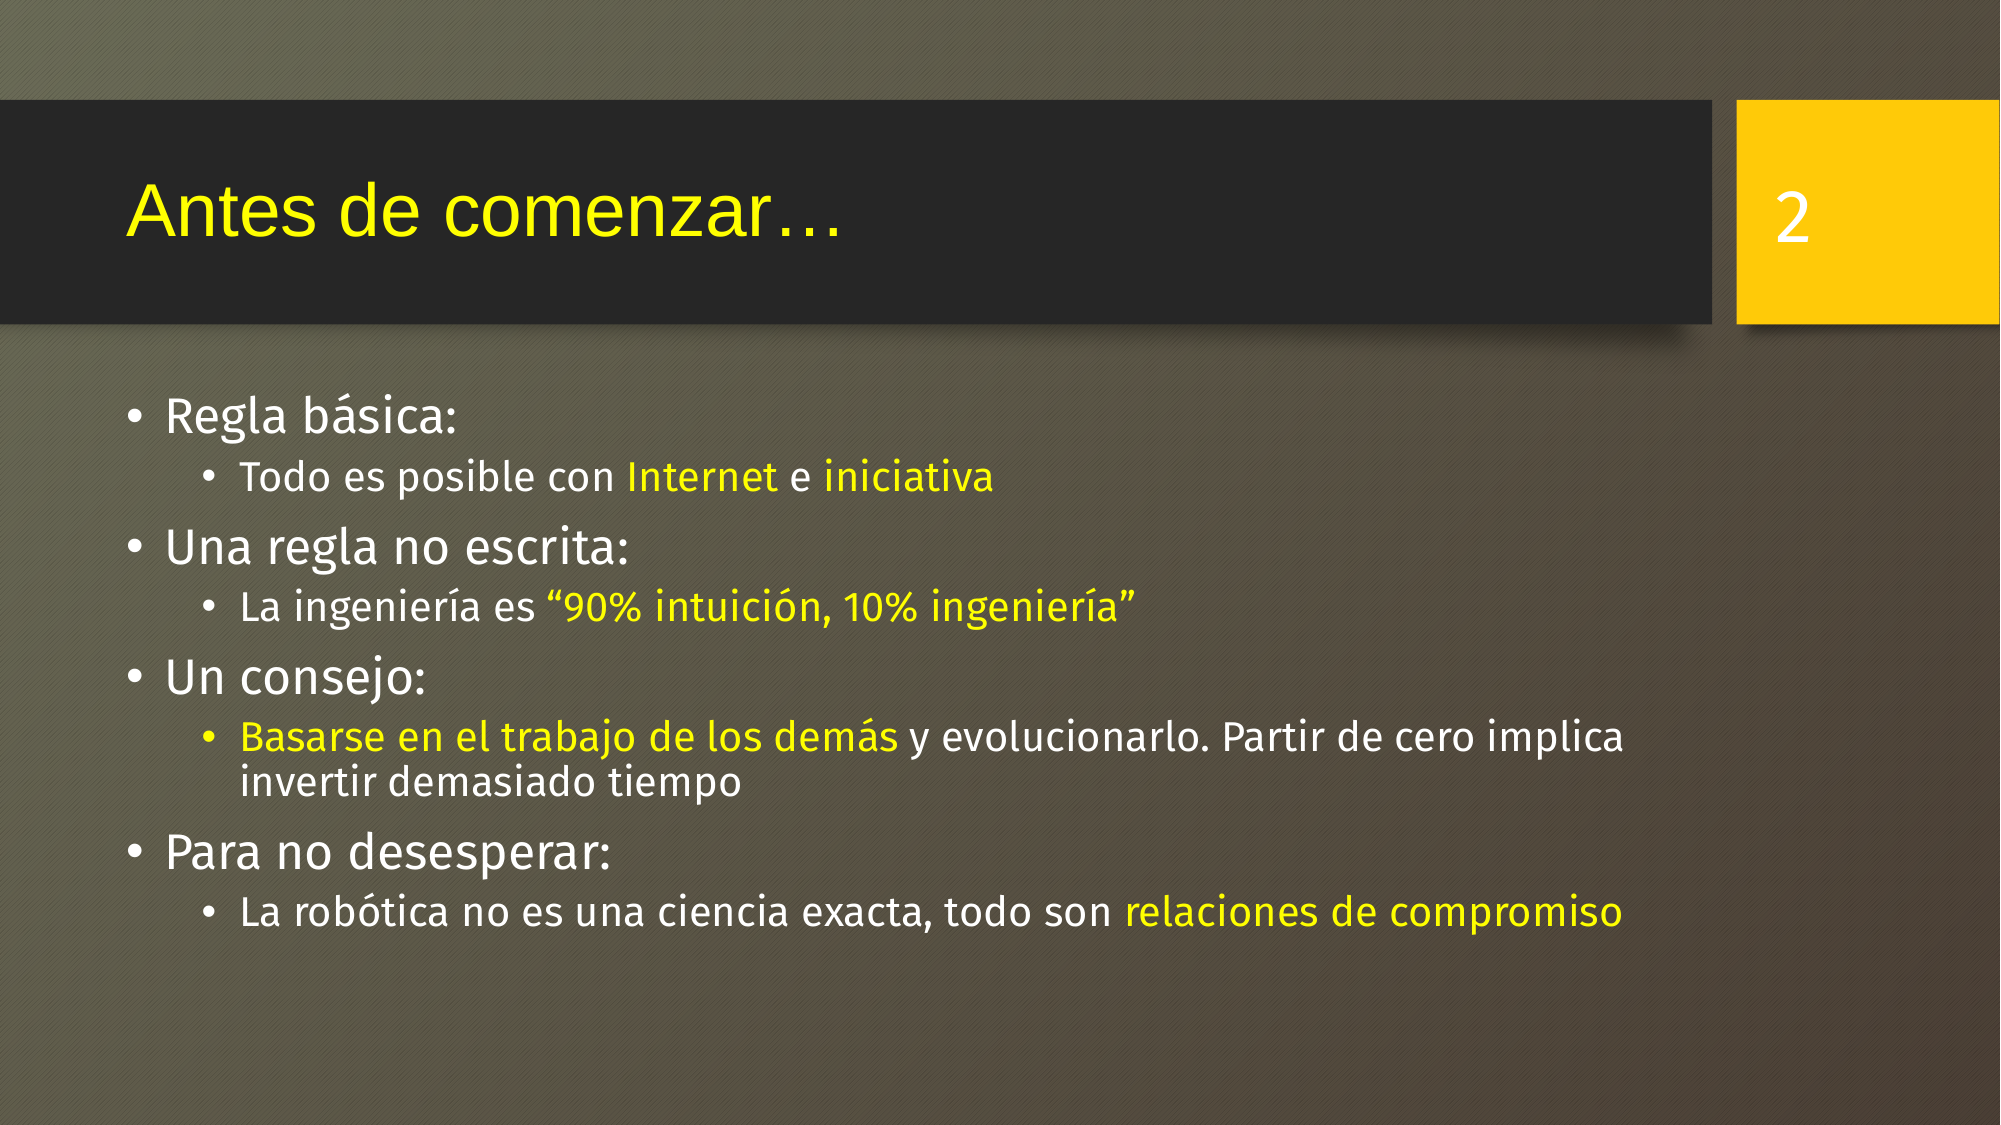

2
# Antes de comenzar…
Regla básica:
Todo es posible con Internet e iniciativa
Una regla no escrita:
La ingeniería es “90% intuición, 10% ingeniería”
Un consejo:
Basarse en el trabajo de los demás y evolucionarlo. Partir de cero implica invertir demasiado tiempo
Para no desesperar:
La robótica no es una ciencia exacta, todo son relaciones de compromiso